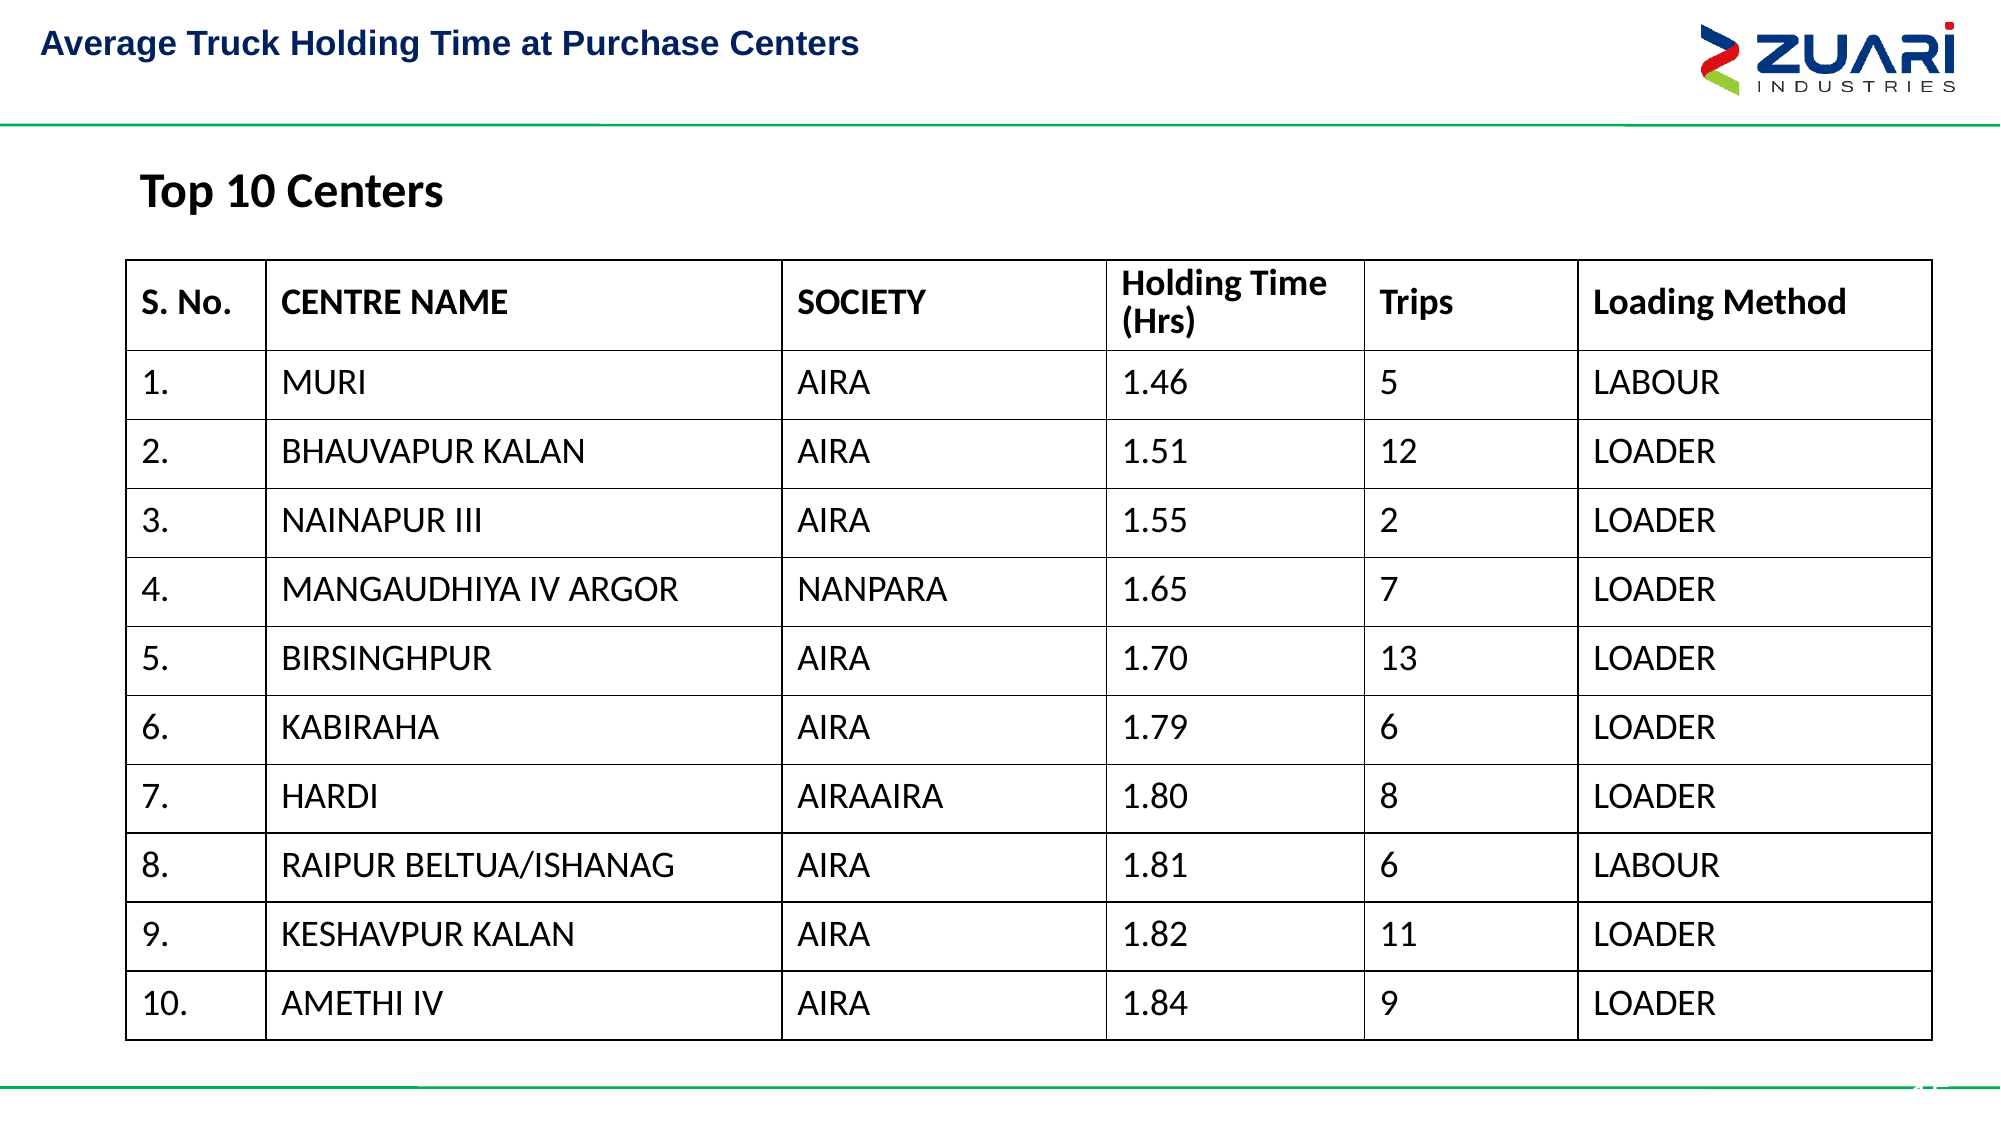

# Average Truck Holding Time at Purchase Centers
Top 10 Centers
| S. No. | CENTRE NAME | SOCIETY | Holding Time (Hrs) | Trips | Loading Method |
| --- | --- | --- | --- | --- | --- |
| 1. | MURI | AIRA | 1.46 | 5 | LABOUR |
| 2. | BHAUVAPUR KALAN | AIRA | 1.51 | 12 | LOADER |
| 3. | NAINAPUR III | AIRA | 1.55 | 2 | LOADER |
| 4. | MANGAUDHIYA IV ARGOR | NANPARA | 1.65 | 7 | LOADER |
| 5. | BIRSINGHPUR | AIRA | 1.70 | 13 | LOADER |
| 6. | KABIRAHA | AIRA | 1.79 | 6 | LOADER |
| 7. | HARDI | AIRAAIRA | 1.80 | 8 | LOADER |
| 8. | RAIPUR BELTUA/ISHANAG | AIRA | 1.81 | 6 | LABOUR |
| 9. | KESHAVPUR KALAN | AIRA | 1.82 | 11 | LOADER |
| 10. | AMETHI IV | AIRA | 1.84 | 9 | LOADER |
15